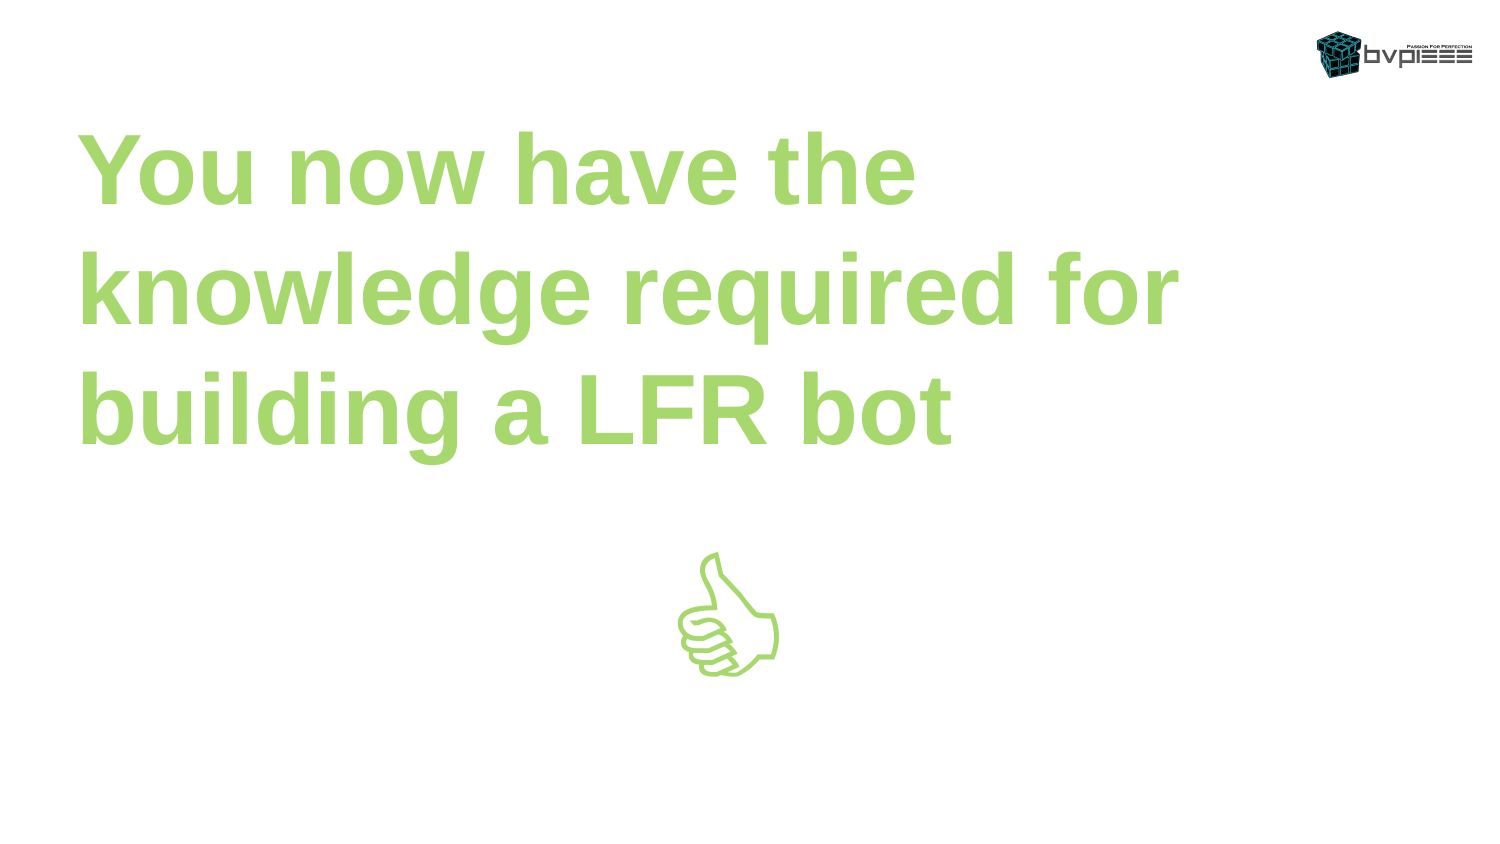

# You now have the knowledge required for building a LFR bot
👍